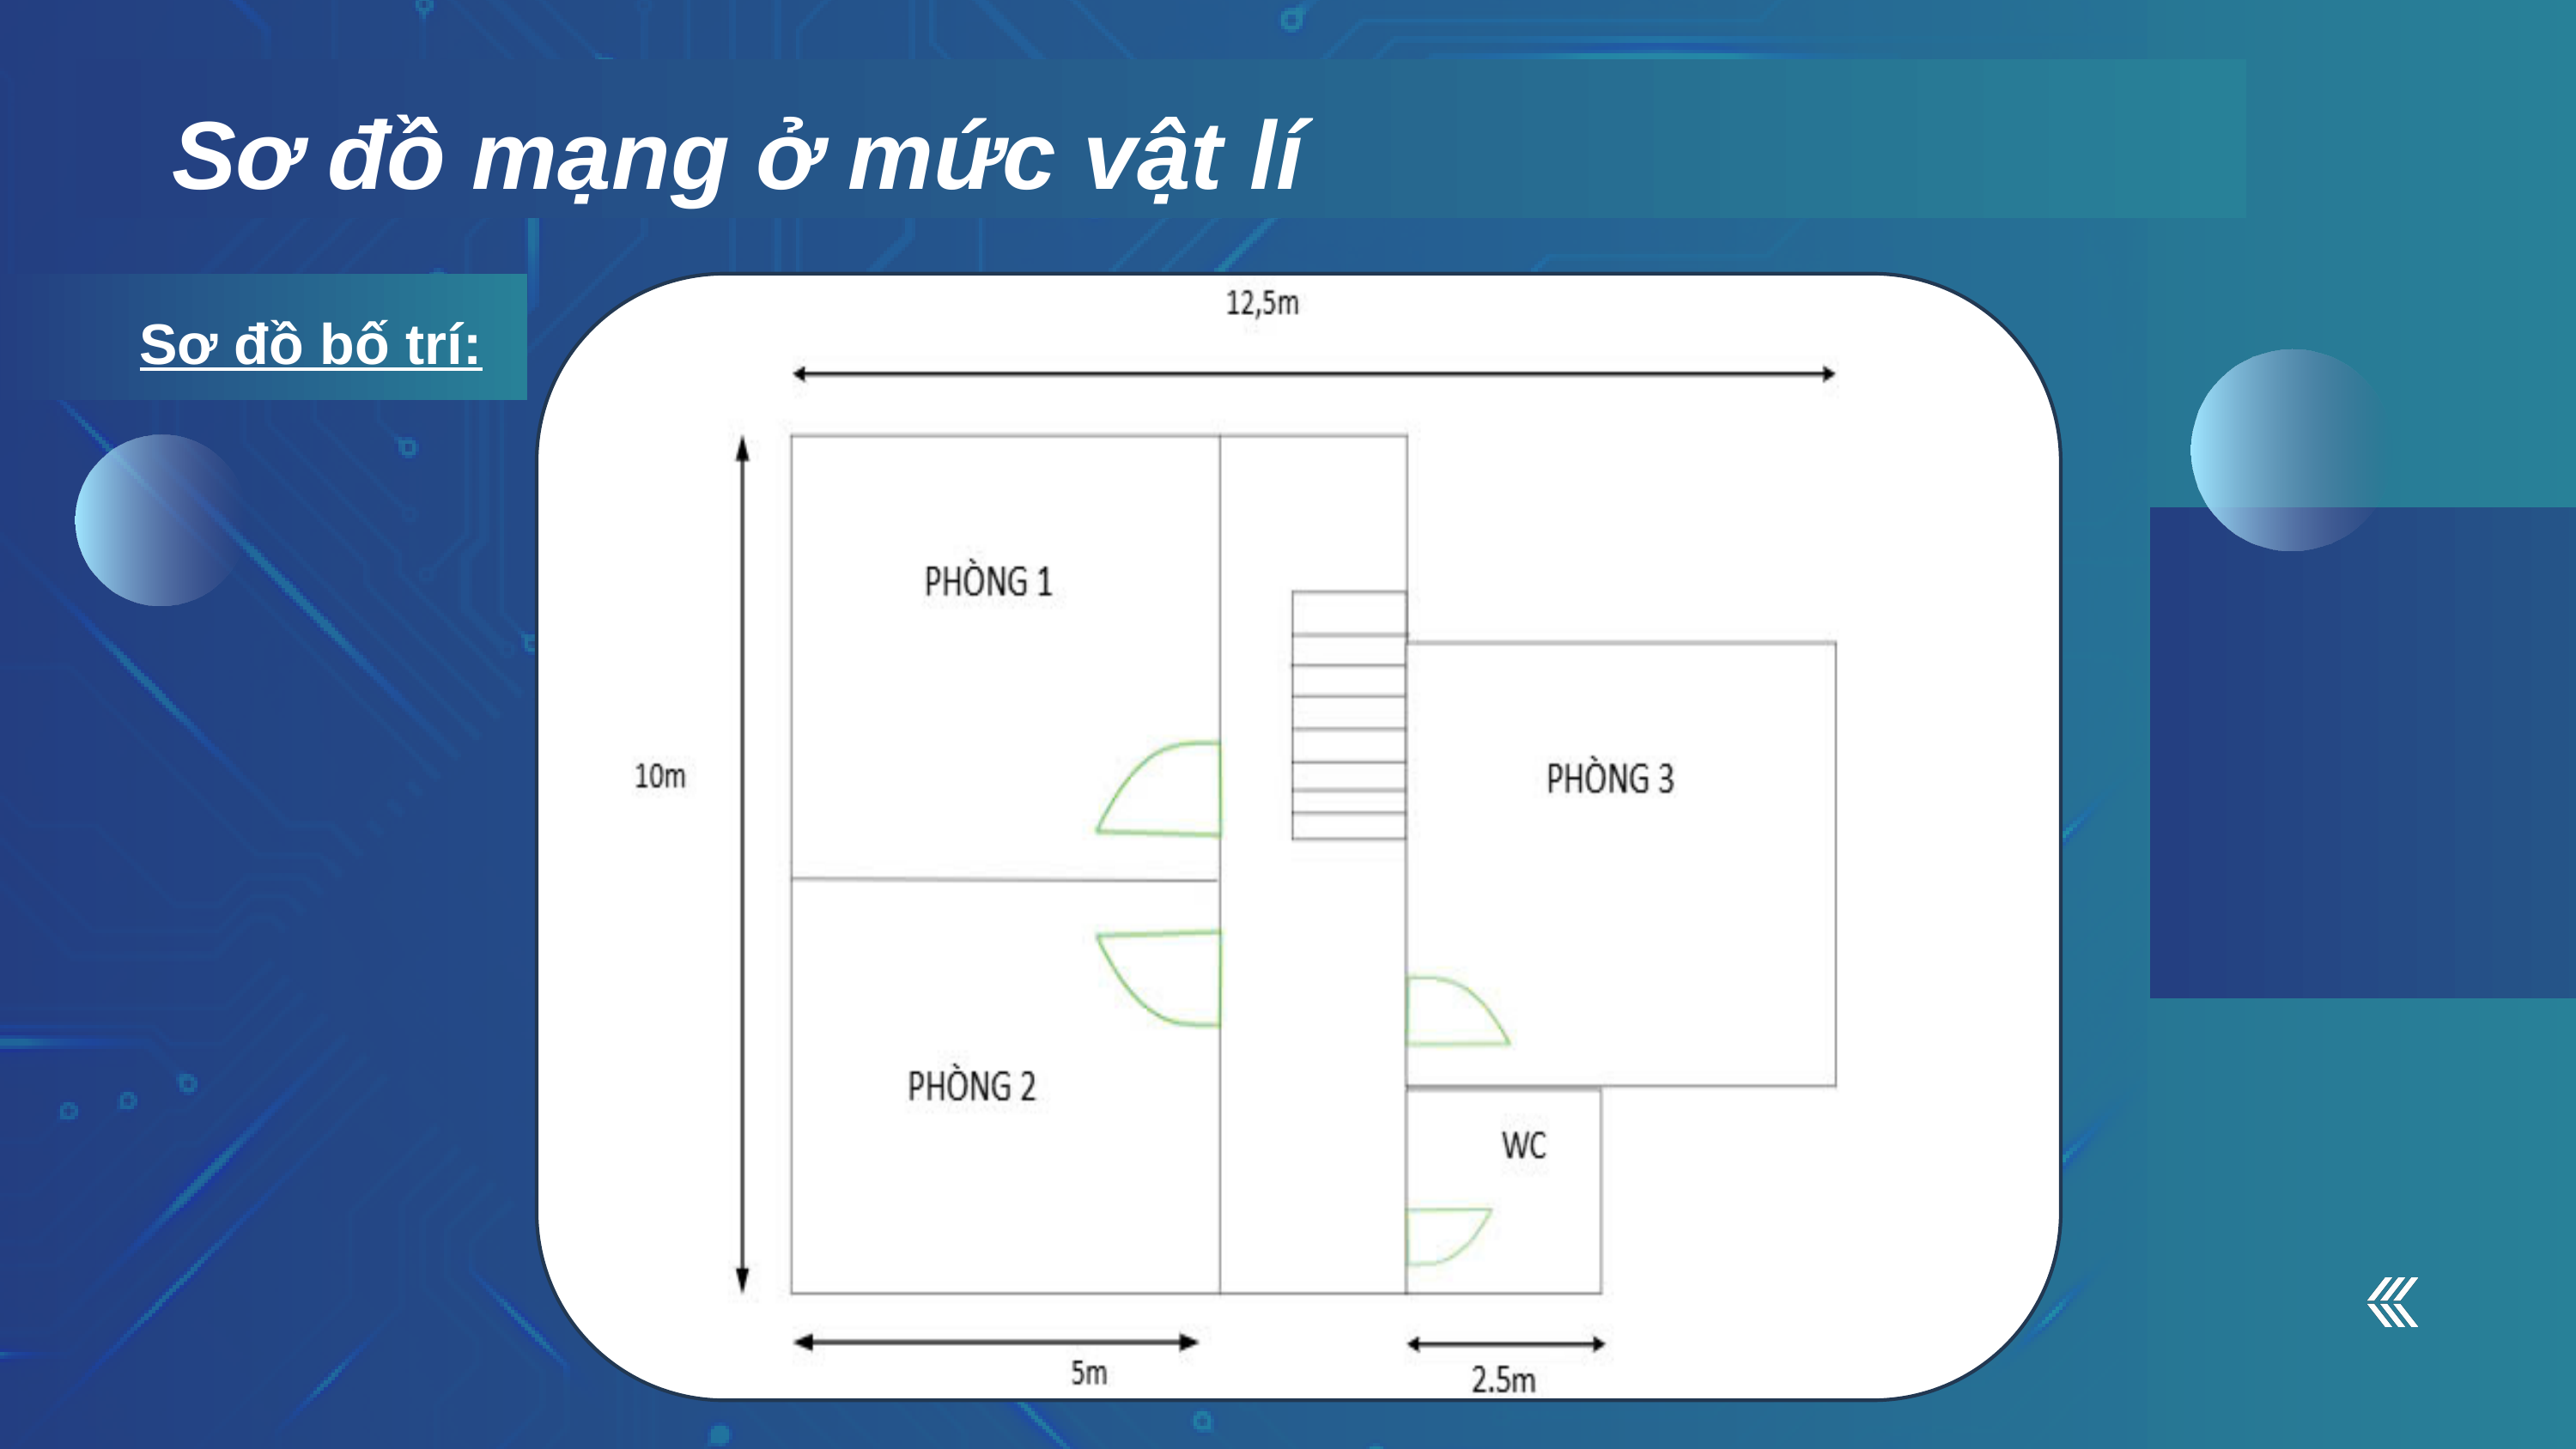

Sơ đồ mạng ở mức vật lí

Sơ đồ bố trí: